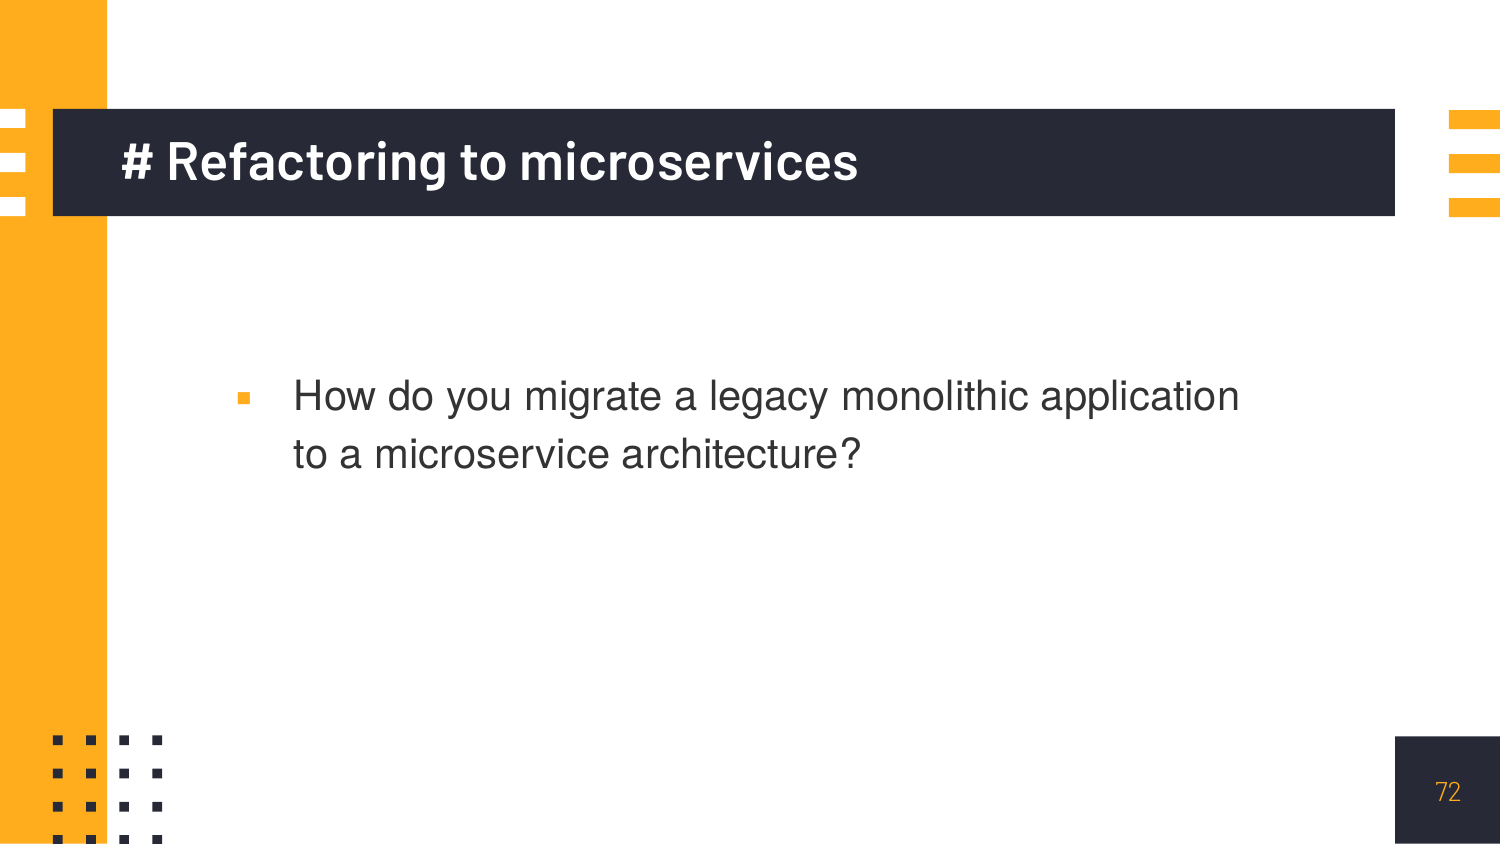

# # Refactoring to microservices
How do you migrate a legacy monolithic application to a microservice architecture?
72